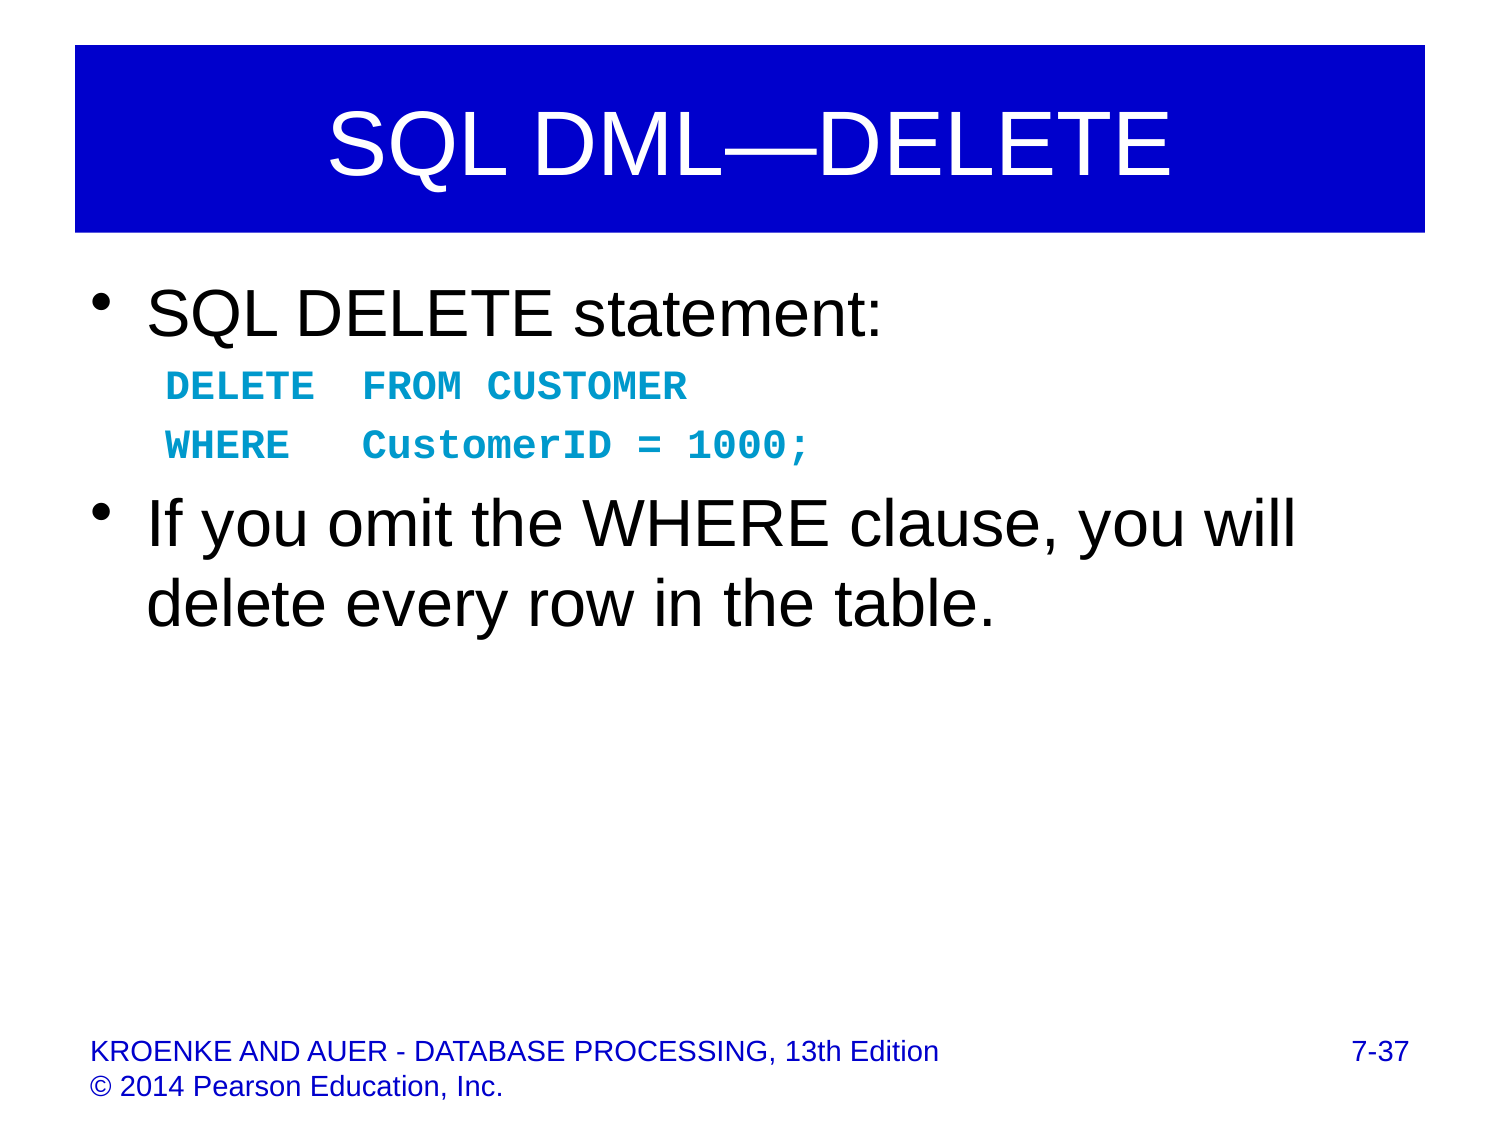

# SQL DML—DELETE
SQL DELETE statement:
DELETE 	FROM CUSTOMER
WHERE	CustomerID = 1000;
If you omit the WHERE clause, you will delete every row in the table.

7-37

KROENKE AND AUER - DATABASE PROCESSING, 13th Edition  © 2014 Pearson Education, Inc.